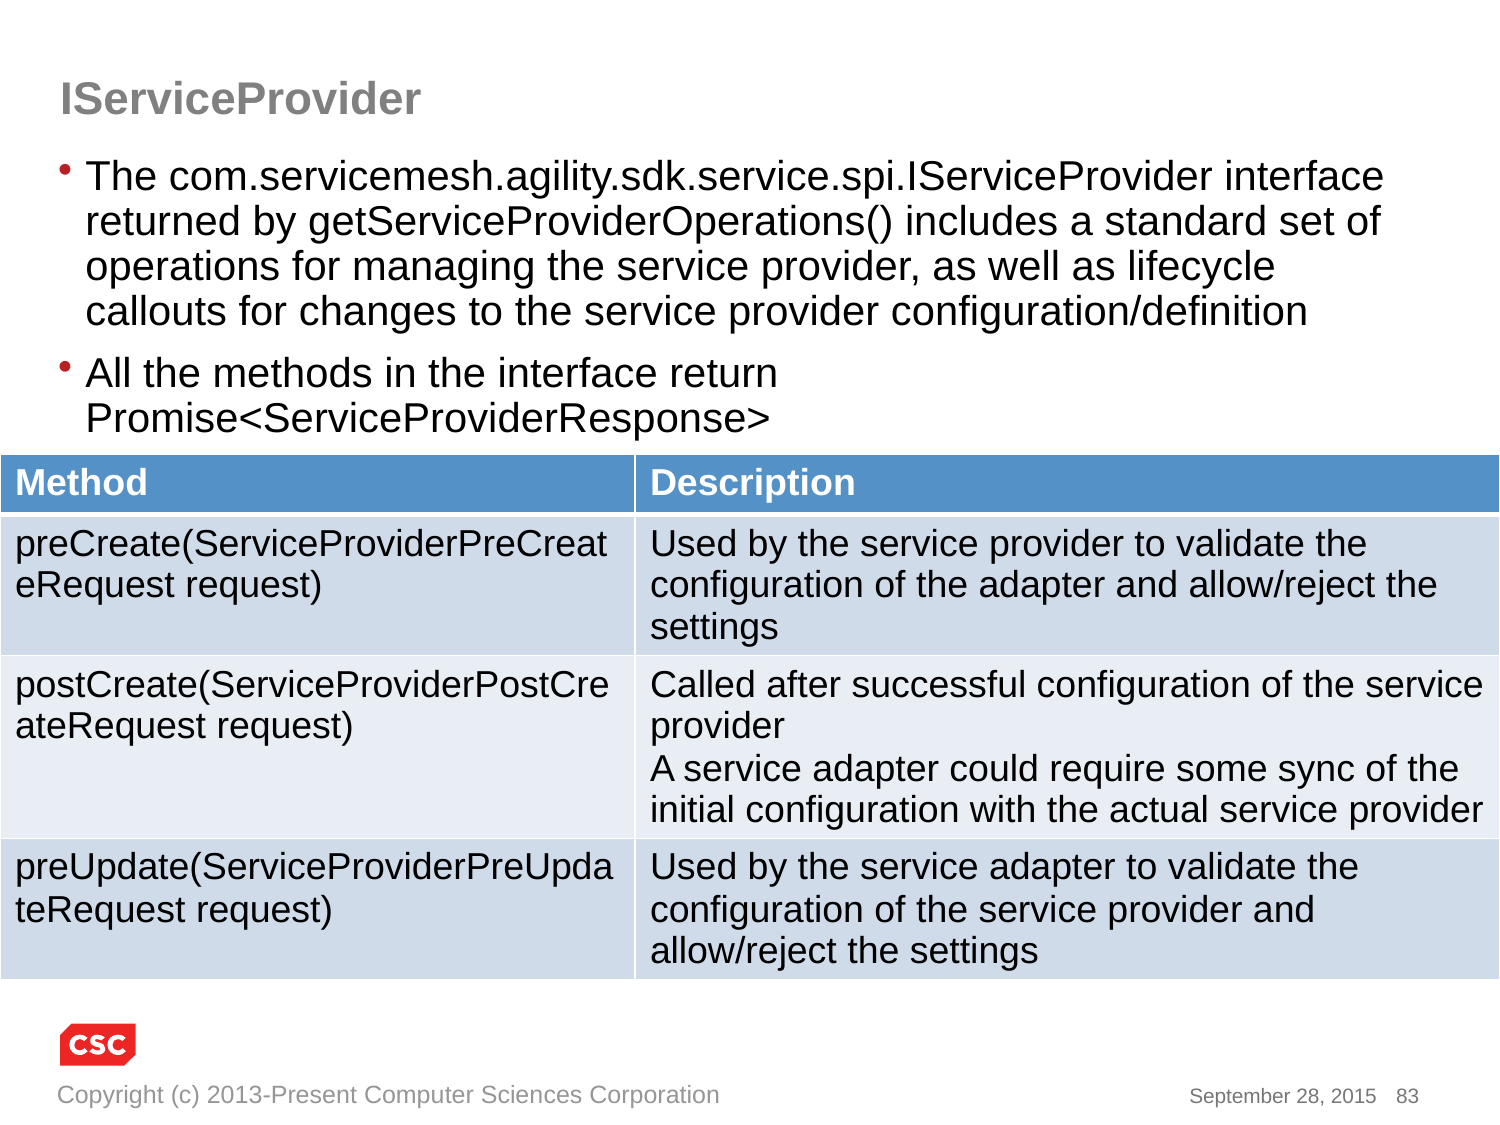

# IServiceProvider
The com.servicemesh.agility.sdk.service.spi.IServiceProvider interface returned by getServiceProviderOperations() includes a standard set of operations for managing the service provider, as well as lifecycle callouts for changes to the service provider configuration/definition
All the methods in the interface return Promise<ServiceProviderResponse>

| Method | Description |
| --- | --- |
| preCreate(ServiceProviderPreCreateRequest request) | Used by the service provider to validate the configuration of the adapter and allow/reject the settings |
| postCreate(ServiceProviderPostCreateRequest request) | Called after successful configuration of the service provider A service adapter could require some sync of the initial configuration with the actual service provider |
| preUpdate(ServiceProviderPreUpdateRequest request) | Used by the service adapter to validate the configuration of the service provider and allow/reject the settings |